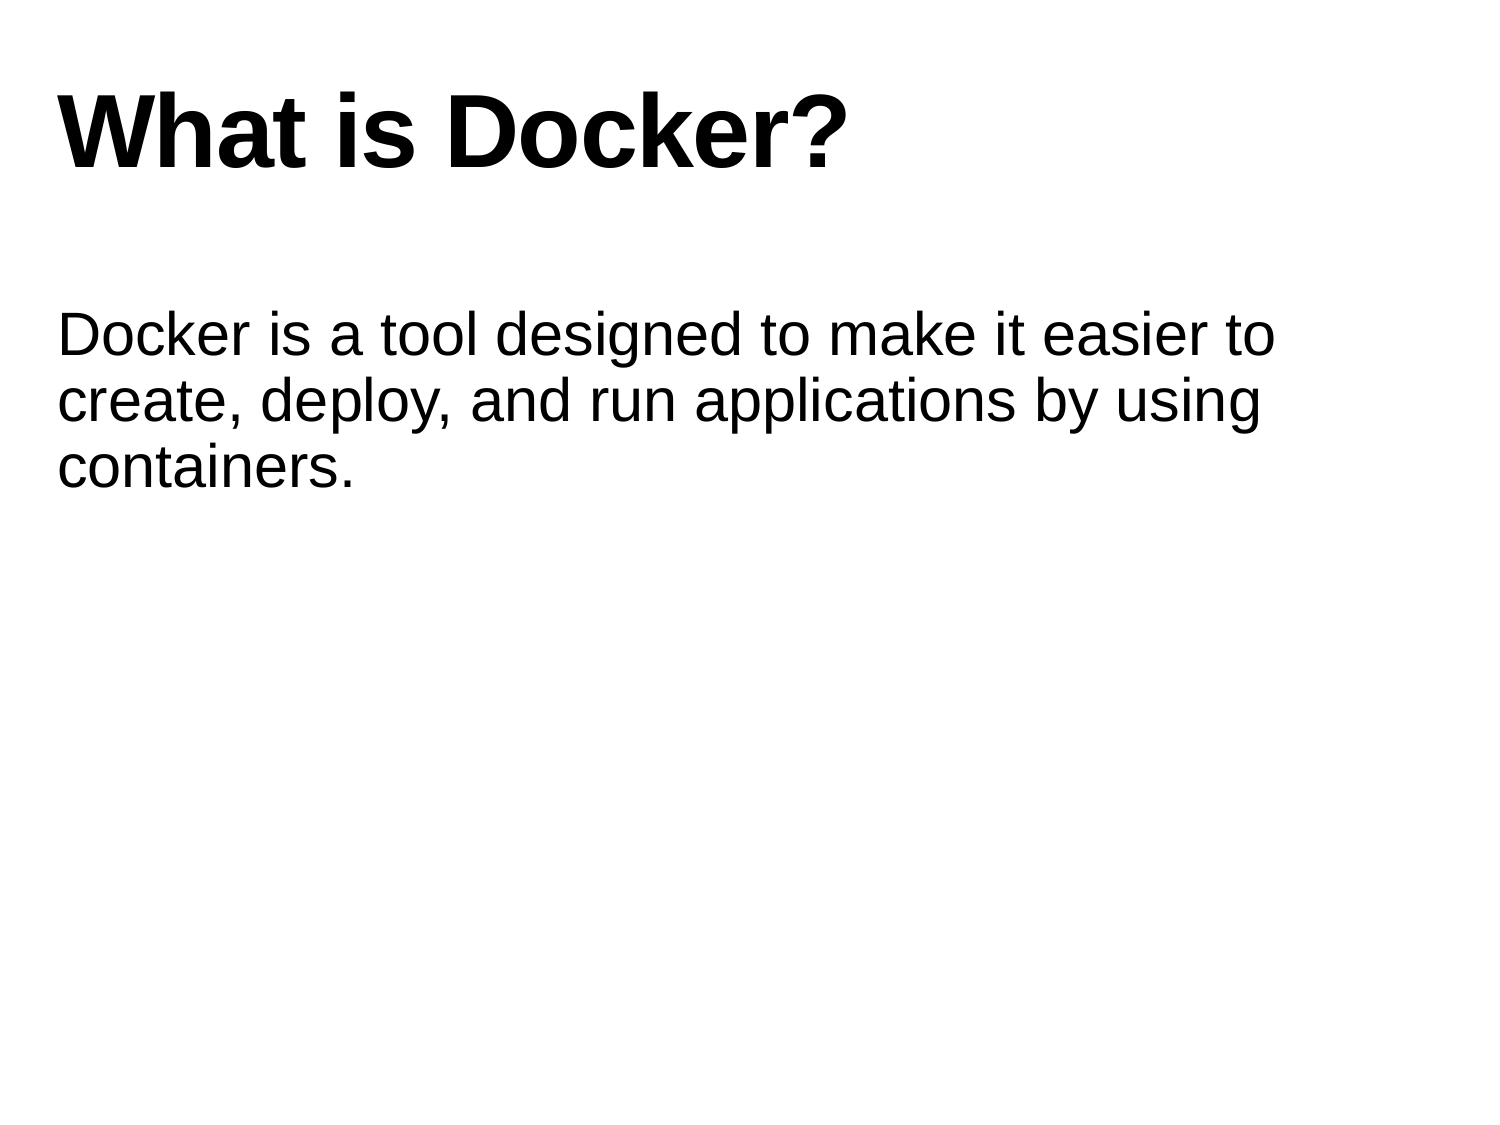

# What is Docker?
Docker is a tool designed to make it easier to create, deploy, and run applications by using containers.